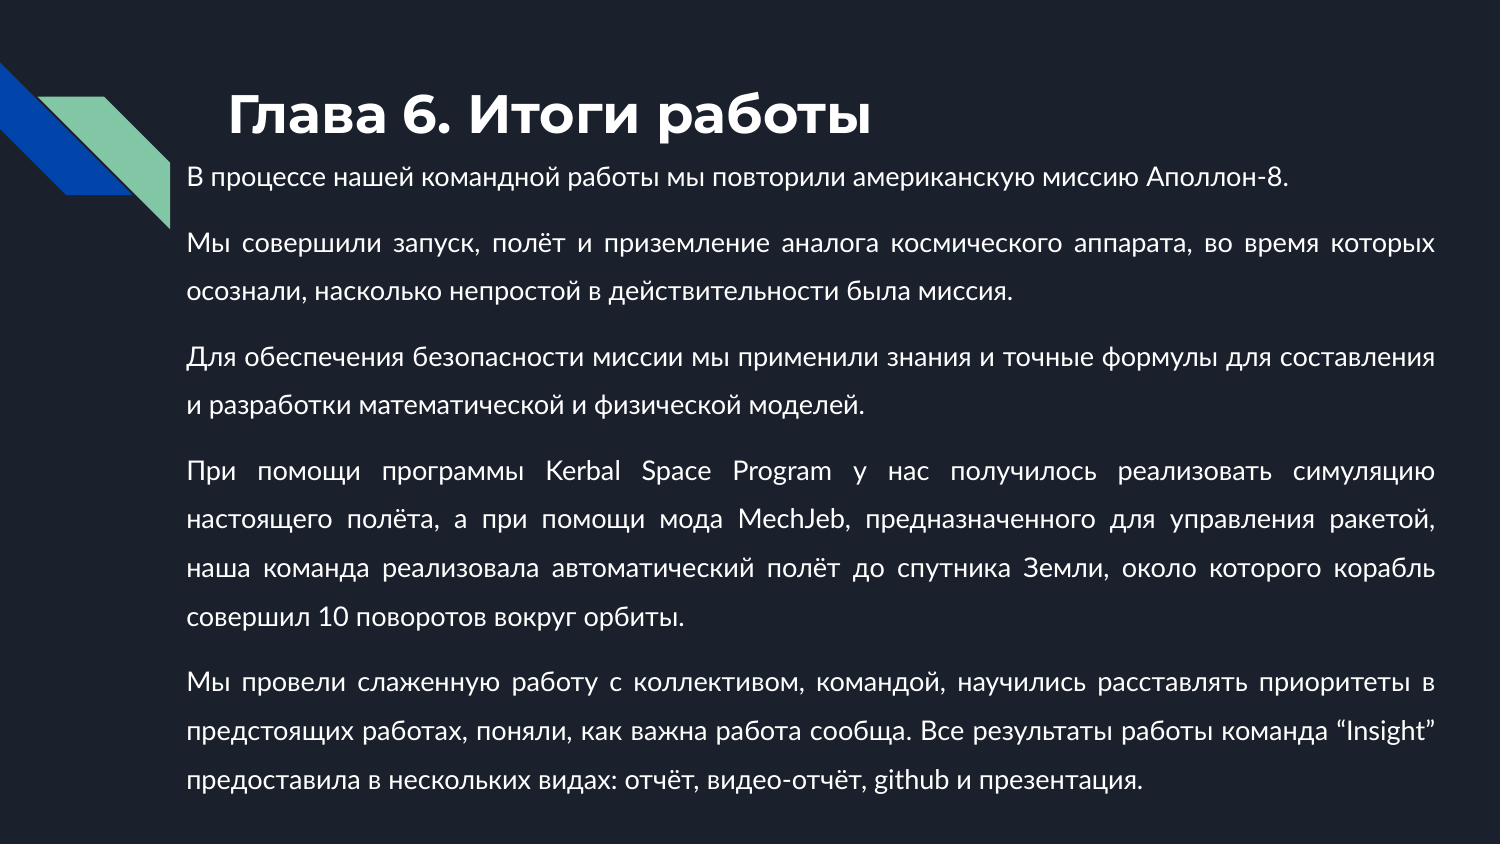

# Глава 6. Итоги работы

В процессе нашей командной работы мы повторили американскую миссию Аполлон-8.
Мы совершили запуск, полёт и приземление аналога космического аппарата, во время которых осознали, насколько непростой в действительности была миссия.
Для обеспечения безопасности миссии мы применили знания и точные формулы для составления и разработки математической и физической моделей.
При помощи программы Kerbal Space Program у нас получилось реализовать симуляцию настоящего полёта, а при помощи мода MechJeb, предназначенного для управления ракетой, наша команда реализовала автоматический полёт до спутника Земли, около которого корабль совершил 10 поворотов вокруг орбиты.
Мы провели слаженную работу с коллективом, командой, научились расставлять приоритеты в предстоящих работах, поняли, как важна работа сообща. Все результаты работы команда “Insight” предоставила в нескольких видах: отчёт, видео-отчёт, github и презентация.